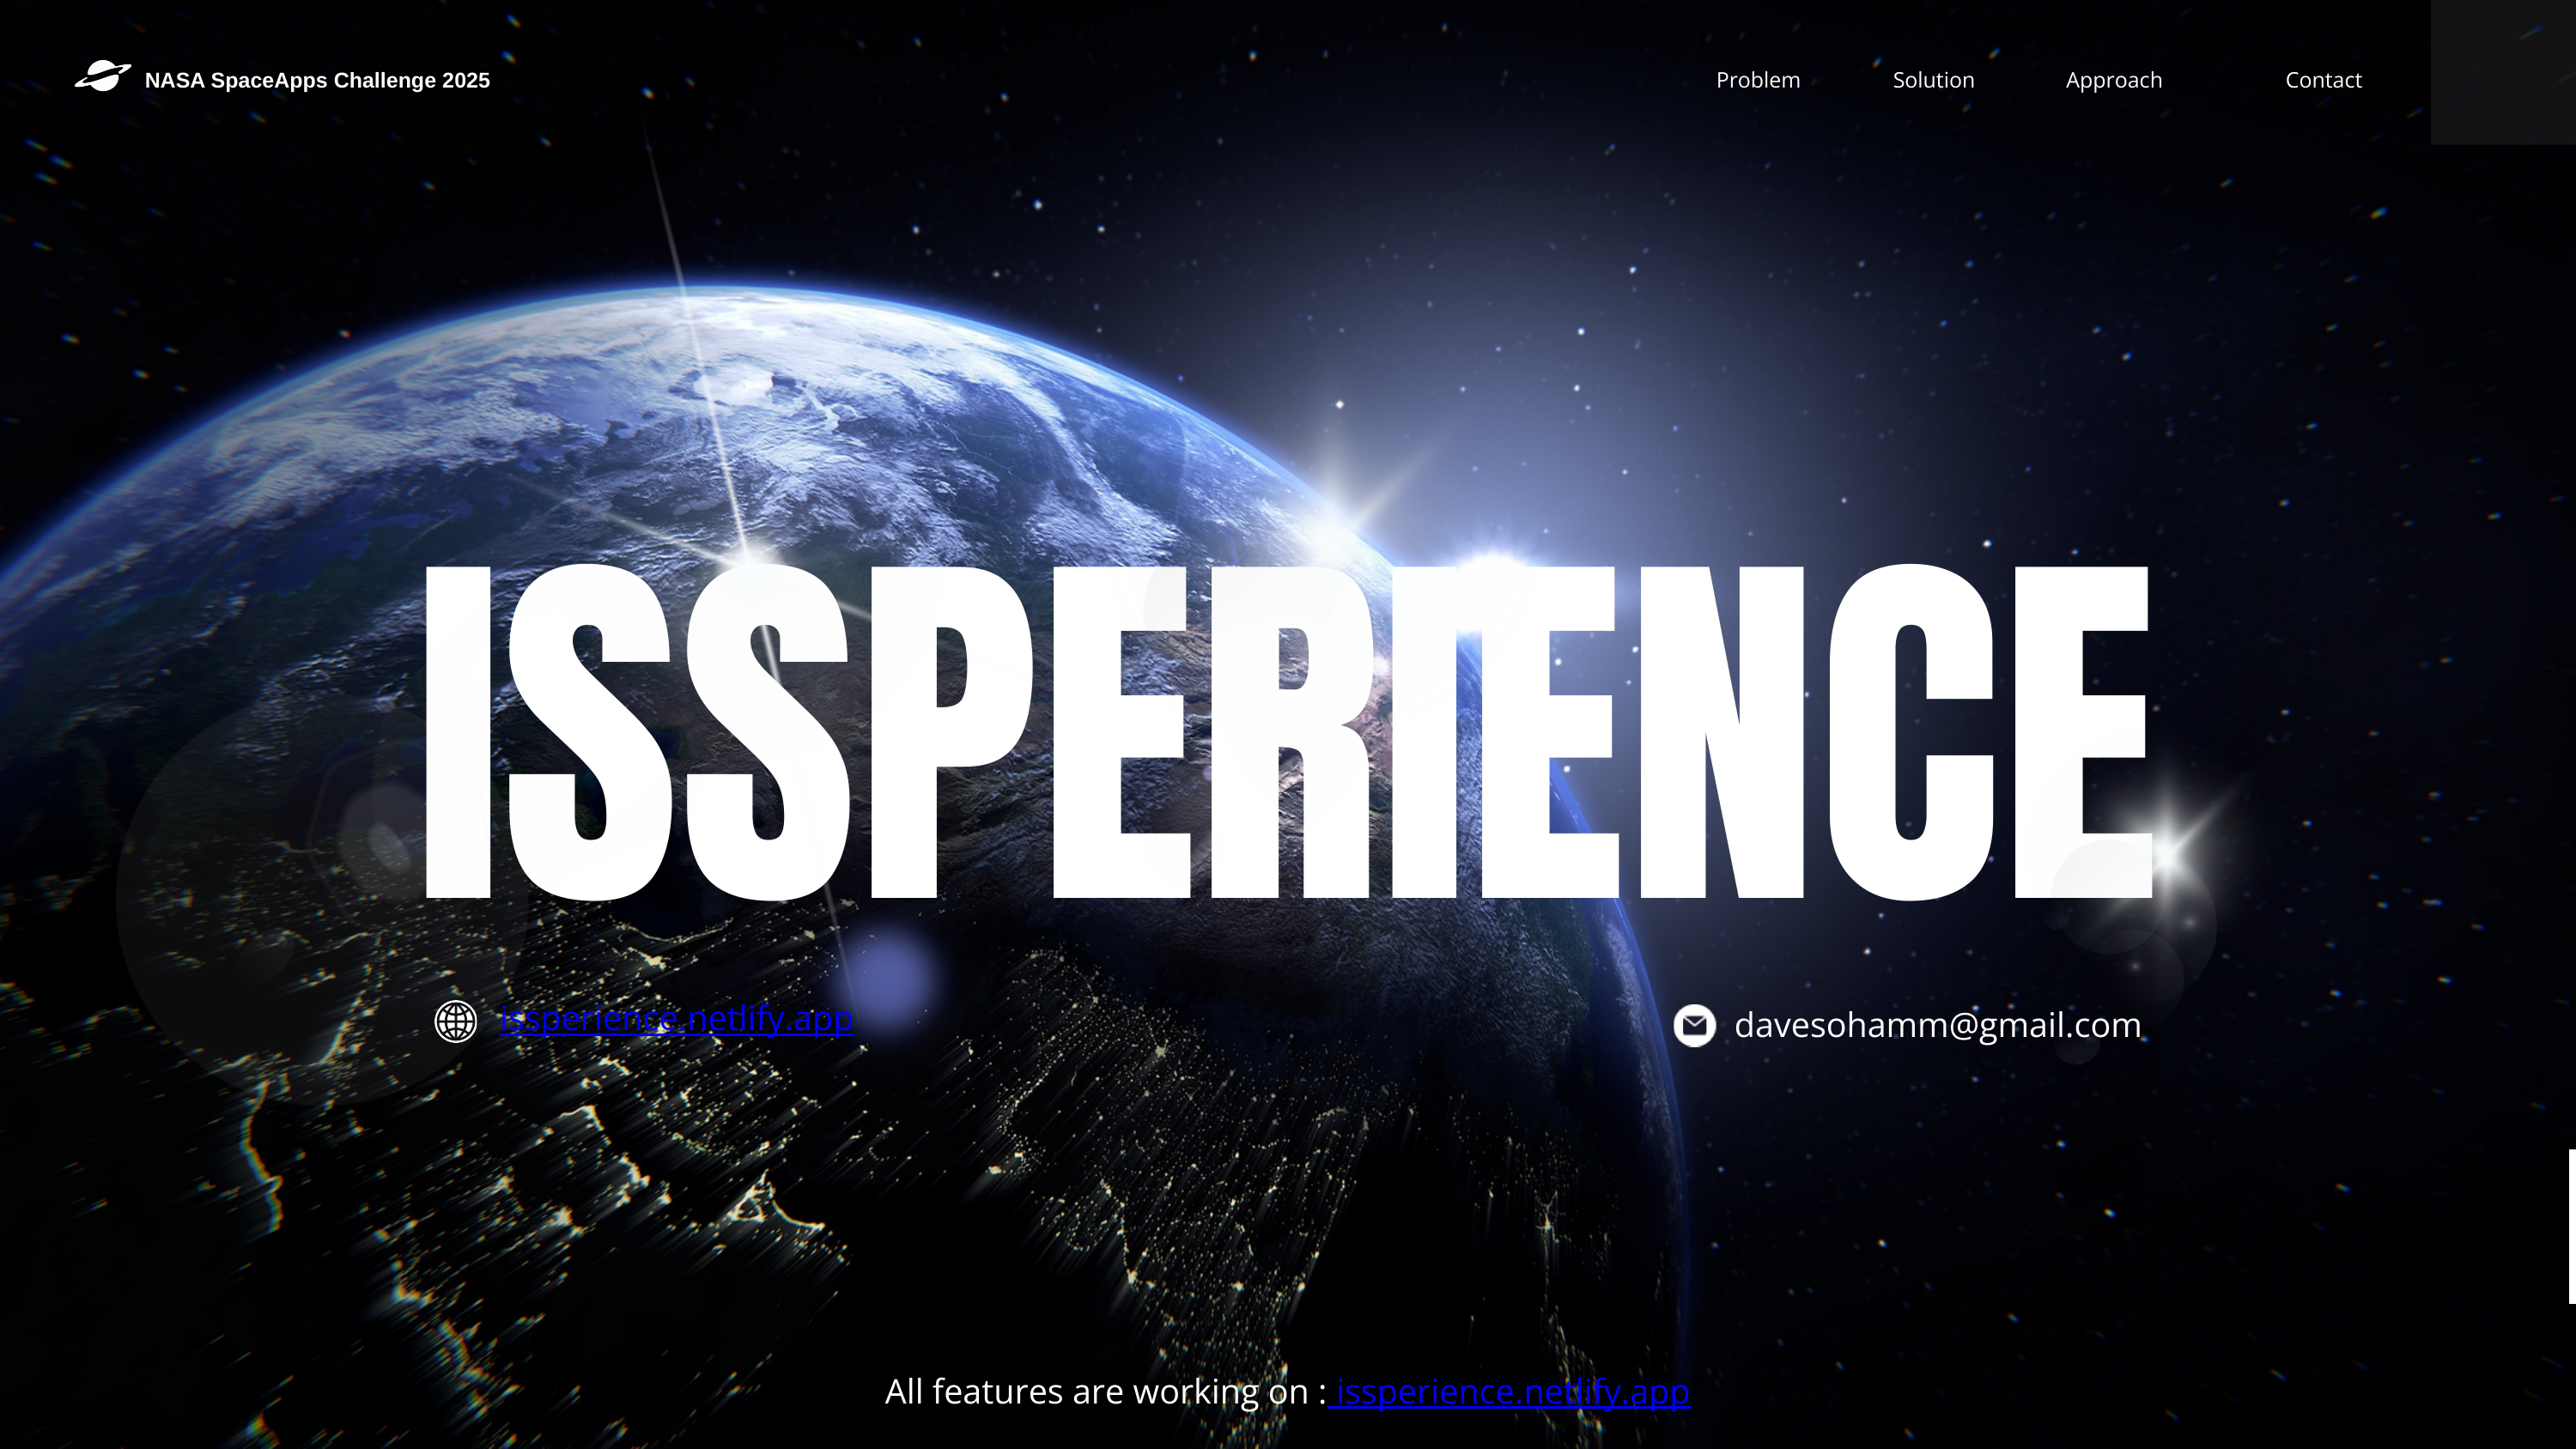

NASA SpaceApps Challenge 2025
Problem
Solution
Approach
Contact

ISSPERIENCE

issperience.netlify.app
davesohamm@gmail.com

All features are working on : issperience.netlify.app